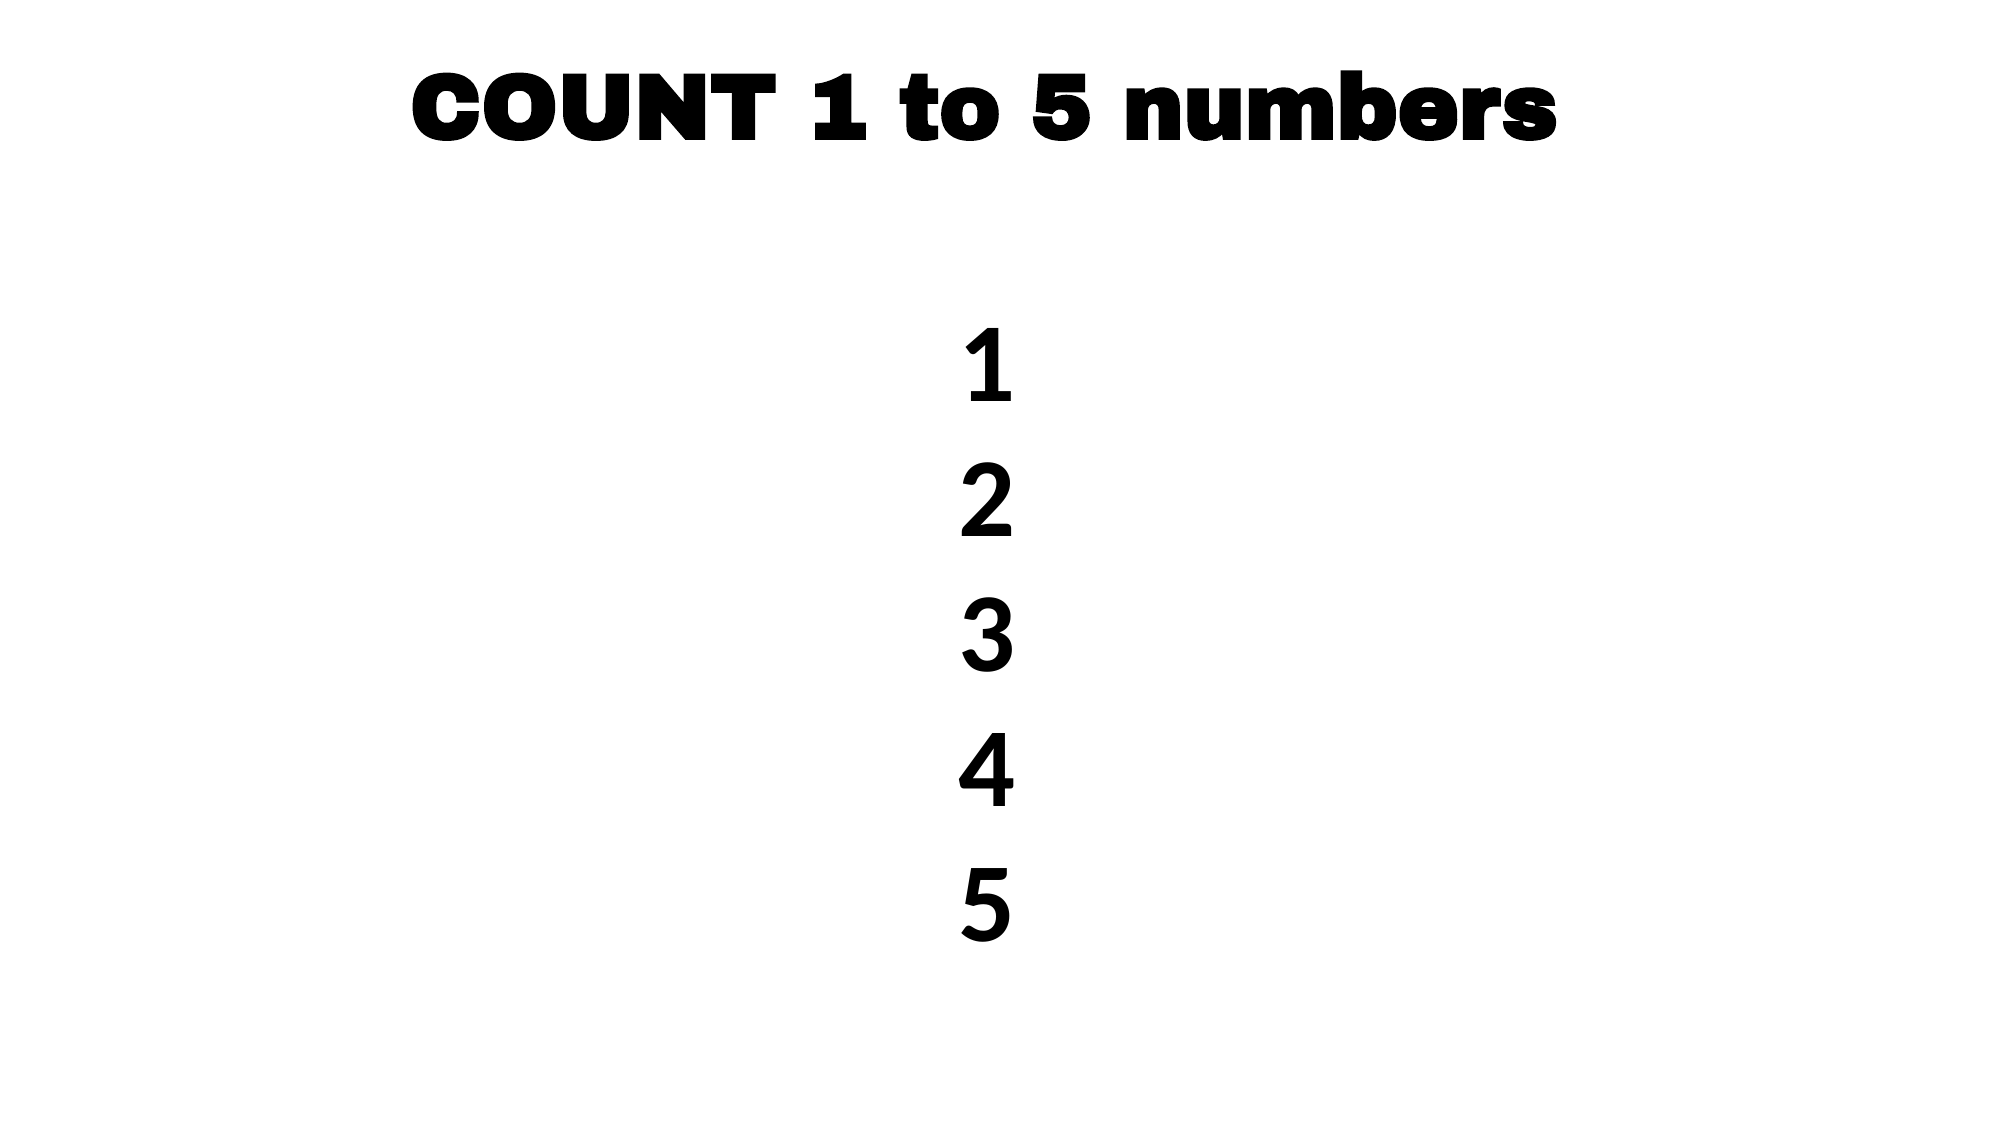

# COUNT 1 to 5 numbers
1
2
3
4
5